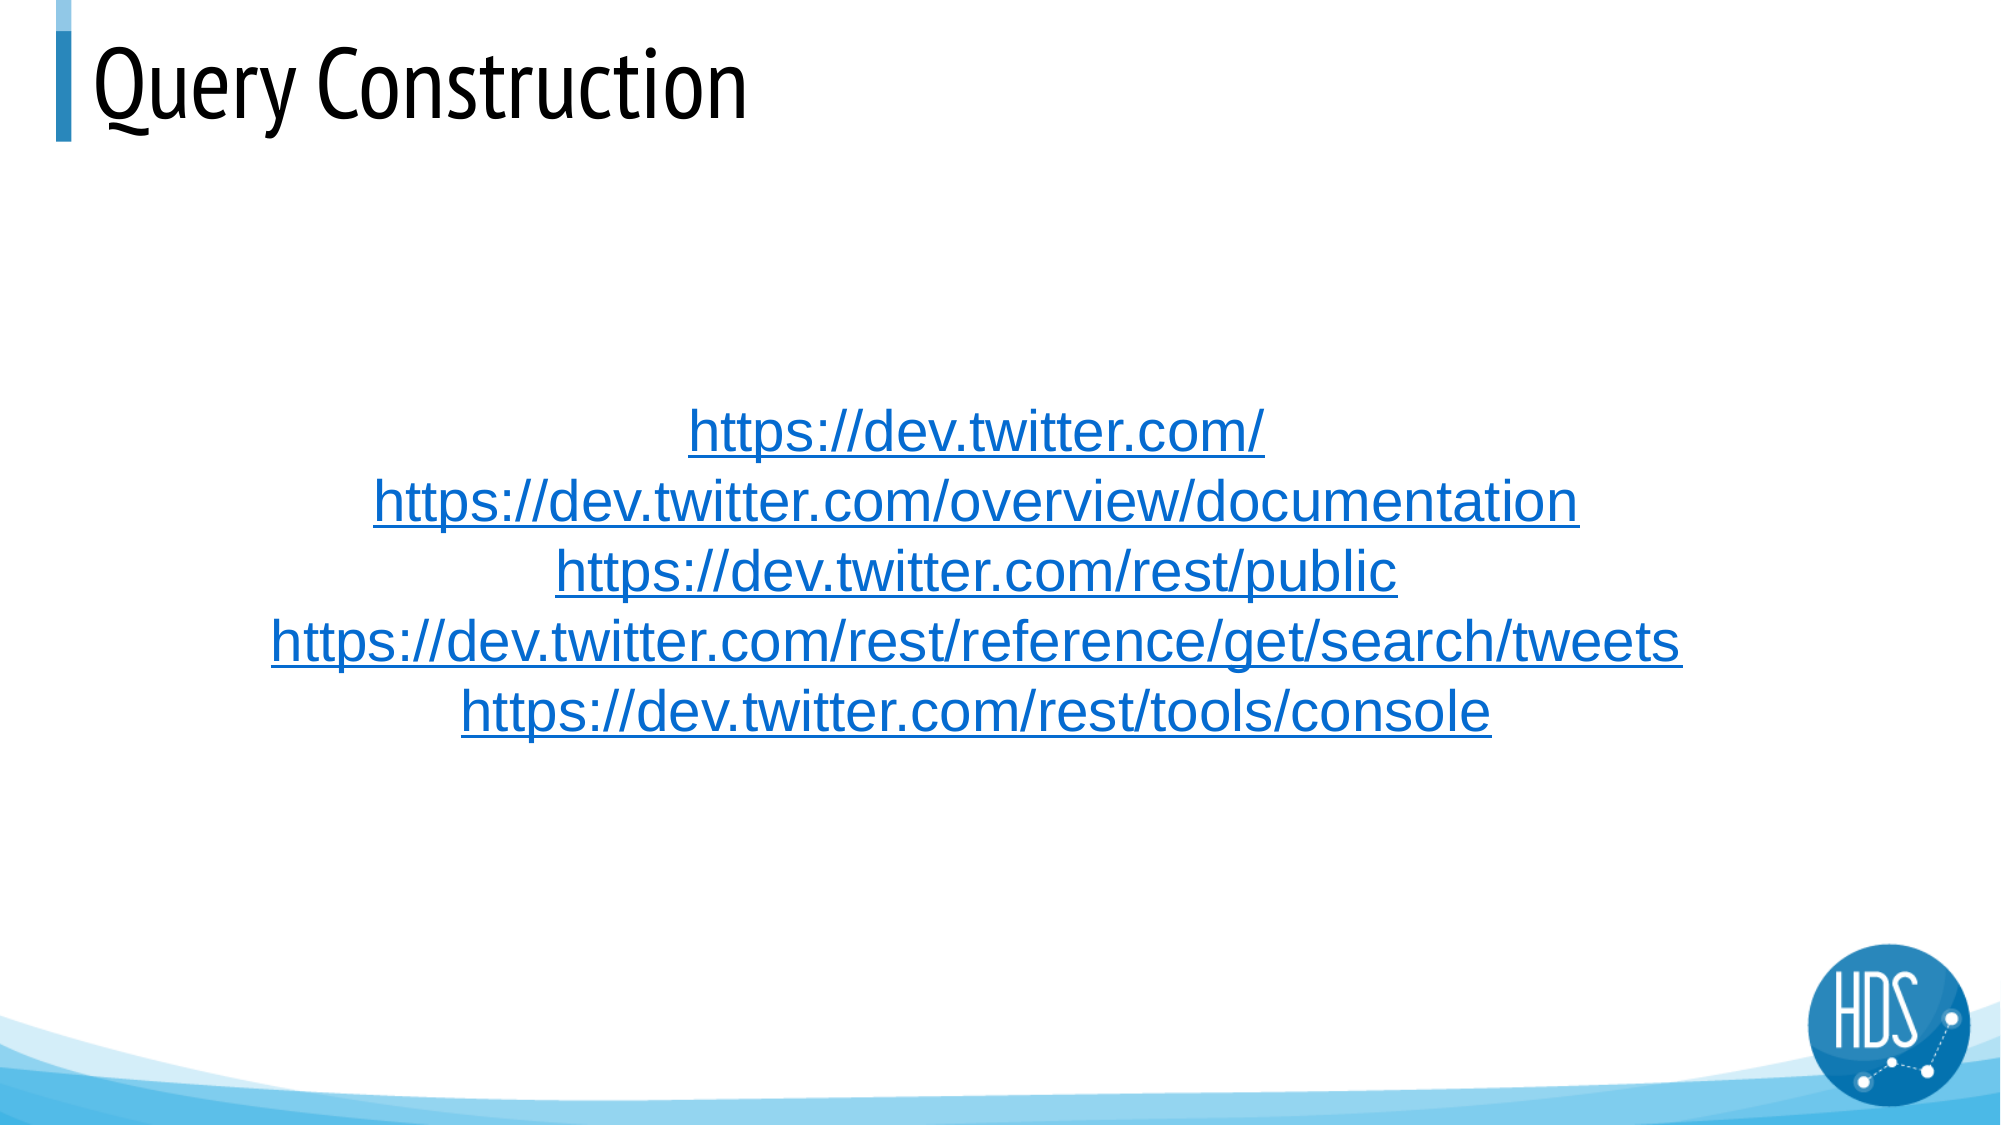

# Query Construction
https://dev.twitter.com/
https://dev.twitter.com/overview/documentation
https://dev.twitter.com/rest/public
https://dev.twitter.com/rest/reference/get/search/tweets
https://dev.twitter.com/rest/tools/console